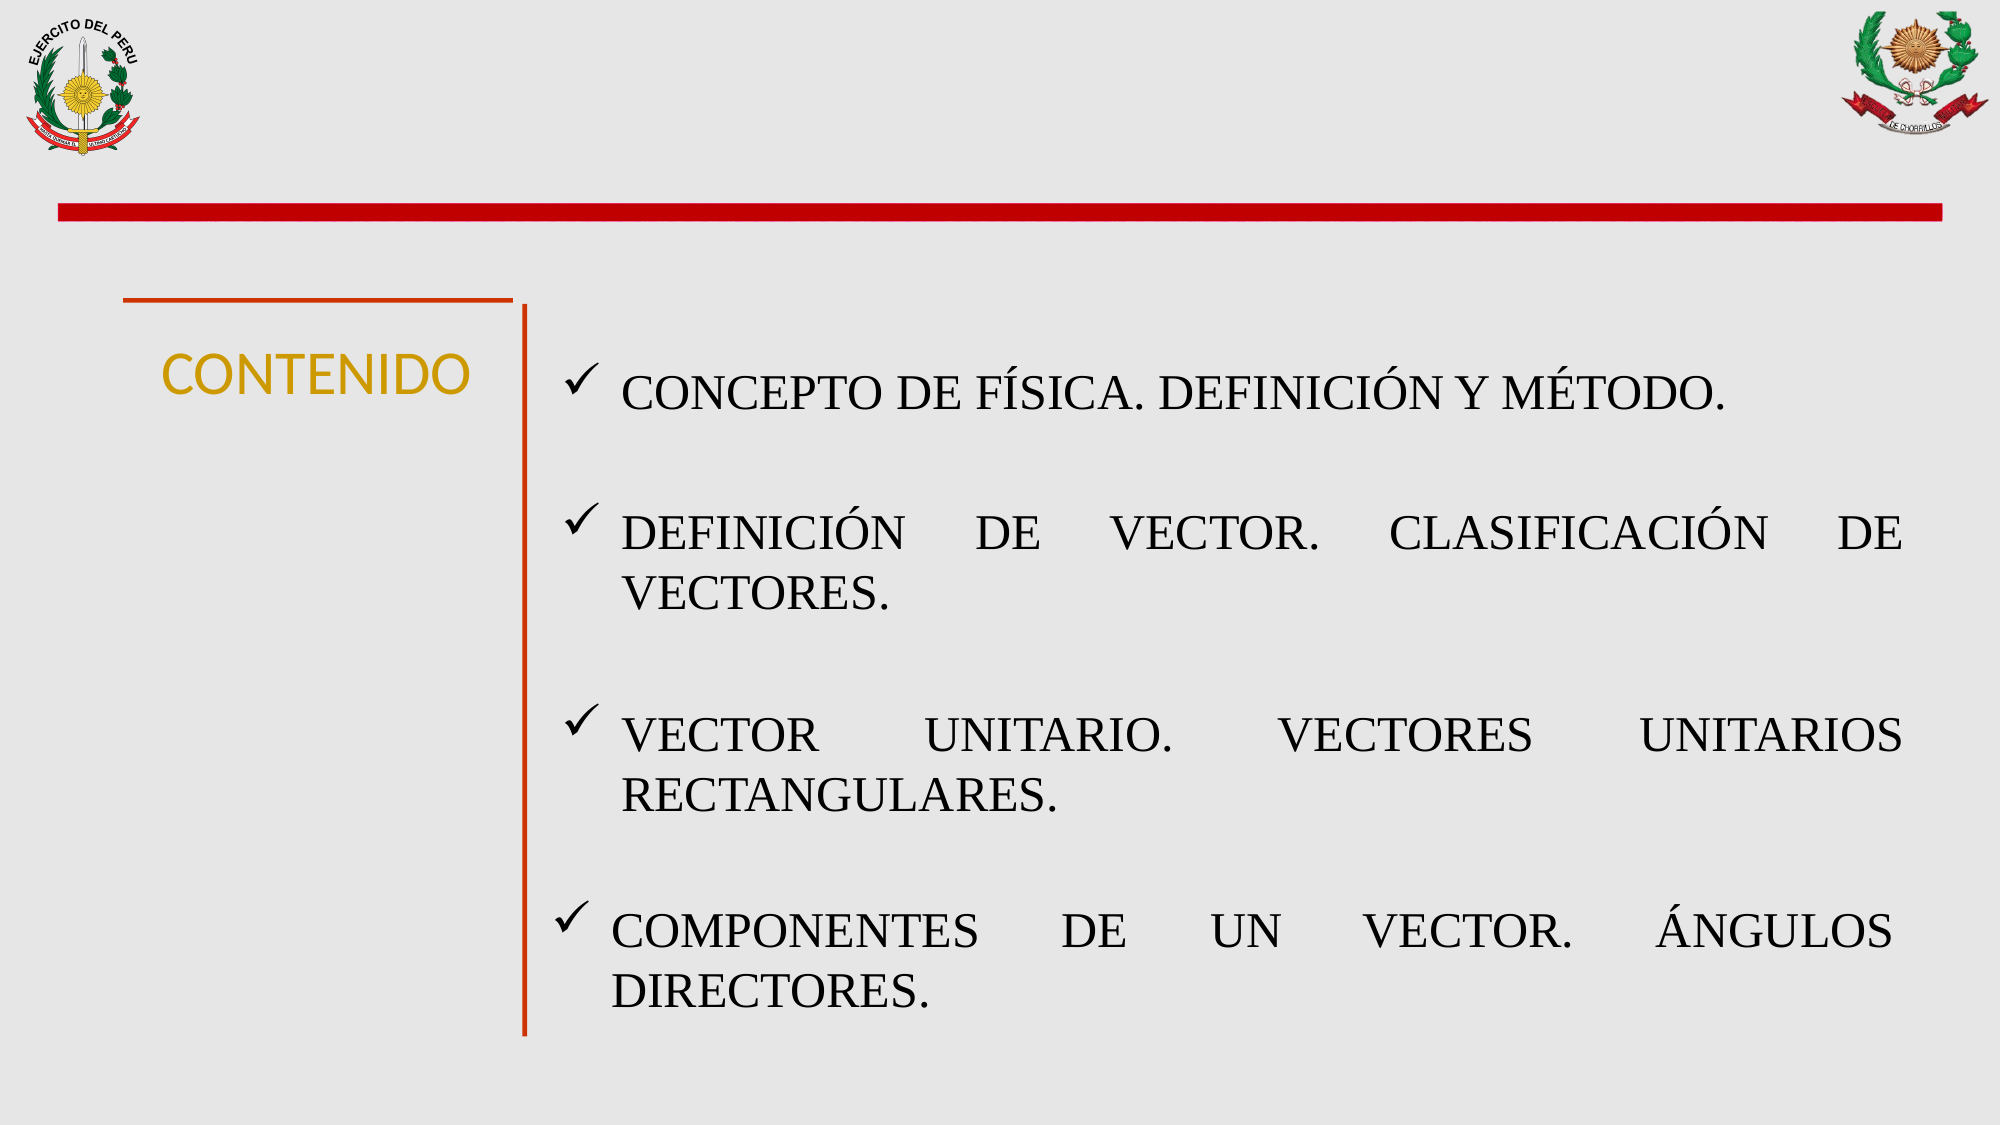

CONCEPTO DE FÍSICA. DEFINICIÓN Y MÉTODO.

CONTENIDO

DEFINICIÓN DE VECTOR. CLASIFICACIÓN DE VECTORES.

VECTOR UNITARIO. VECTORES UNITARIOS RECTANGULARES.

COMPONENTES DE UN VECTOR. ÁNGULOS DIRECTORES.